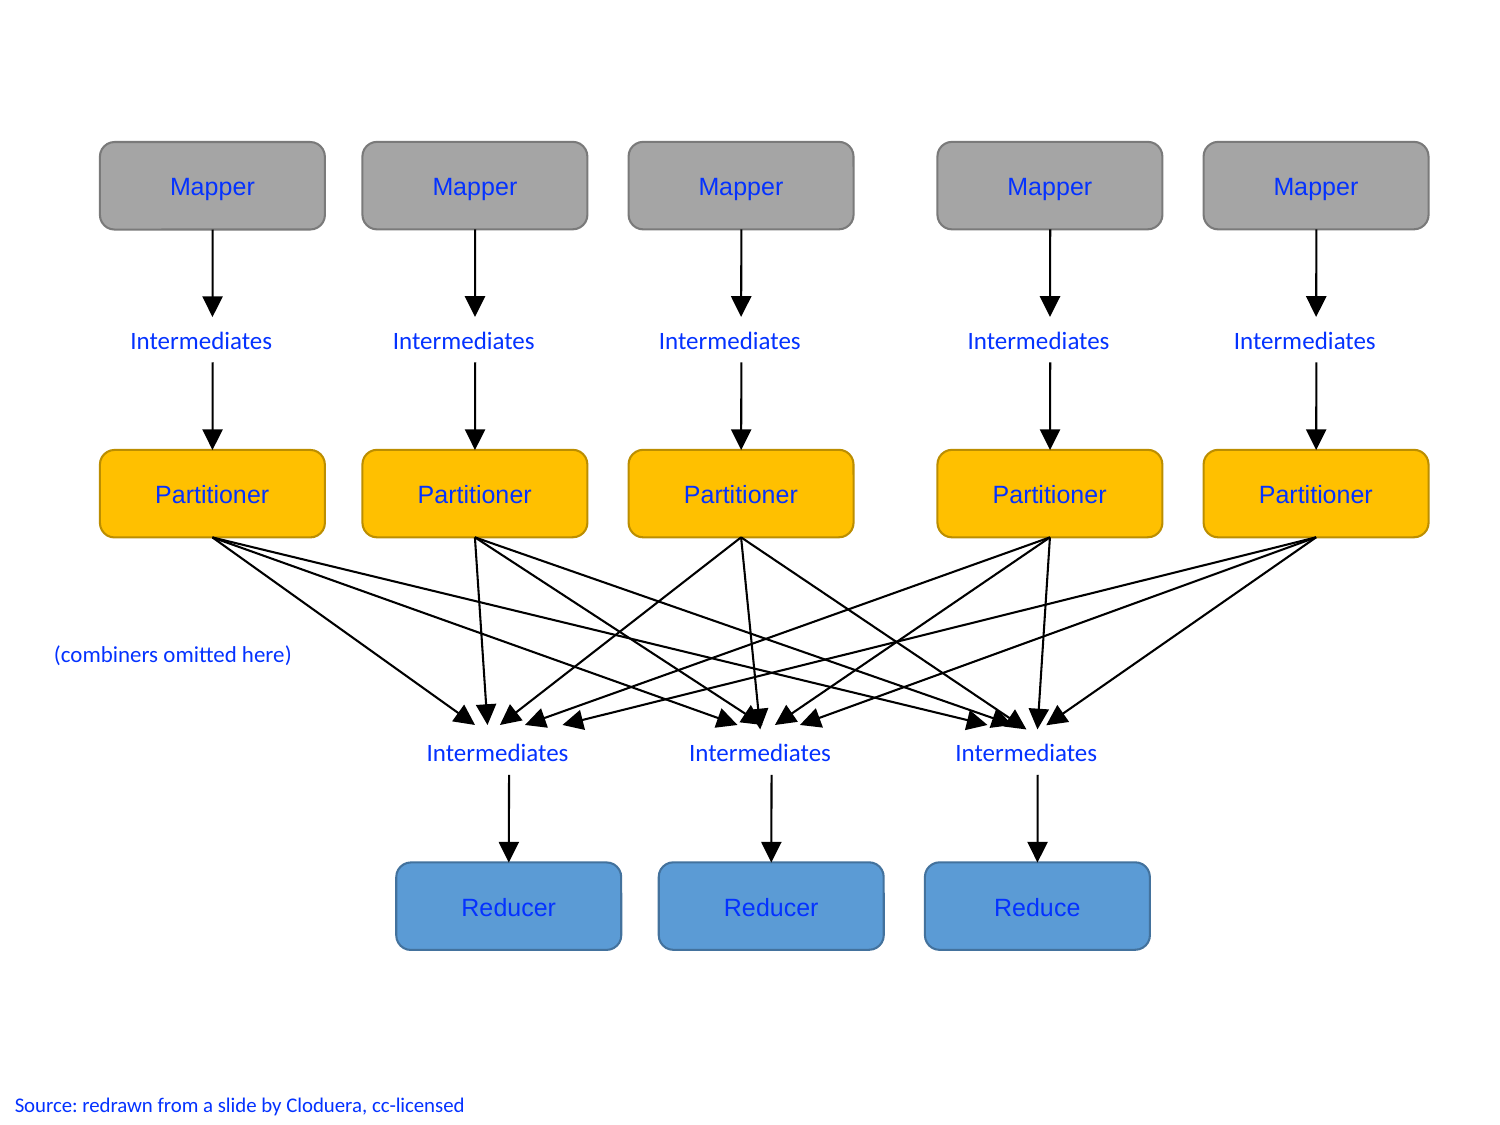

Mapper
Mapper
Mapper
Mapper
Mapper
Intermediates
Intermediates
Intermediates
Intermediates
Intermediates
Partitioner
Partitioner
Partitioner
Partitioner
Partitioner
(combiners omitted here)
Intermediates
Intermediates
Intermediates
Reducer
Reduce
Reducer
Source: redrawn from a slide by Cloduera, cc-licensed